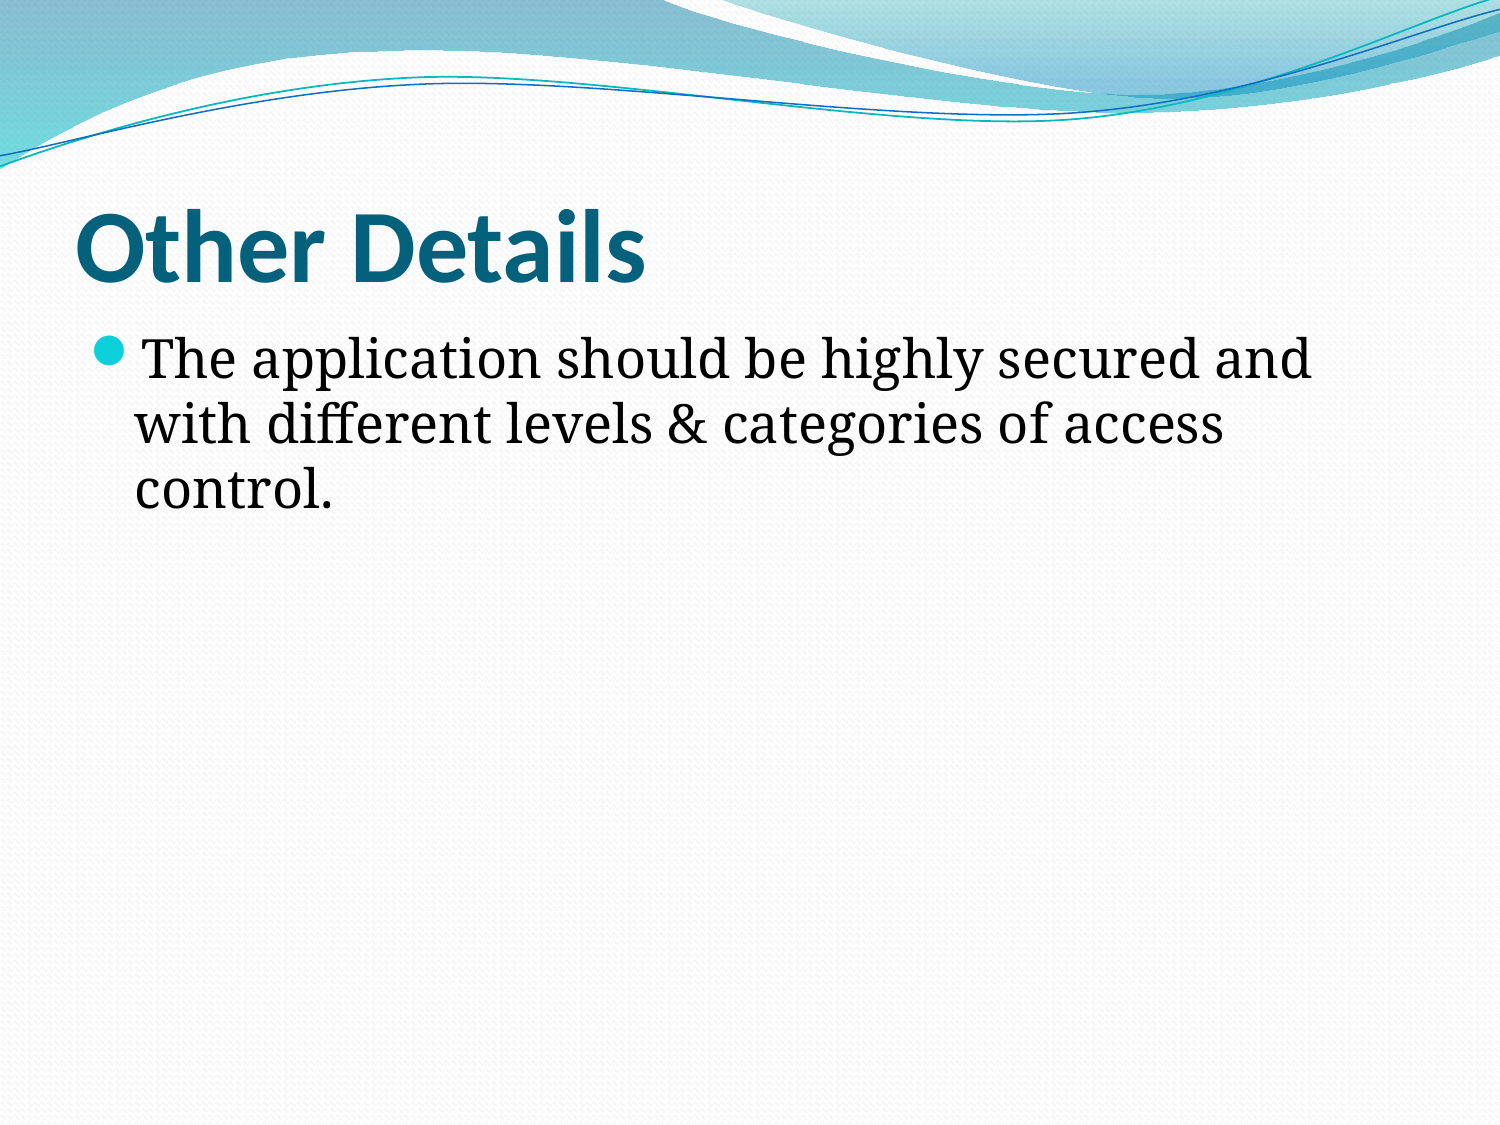

# Other Details
The application should be highly secured and with different levels & categories of access control.